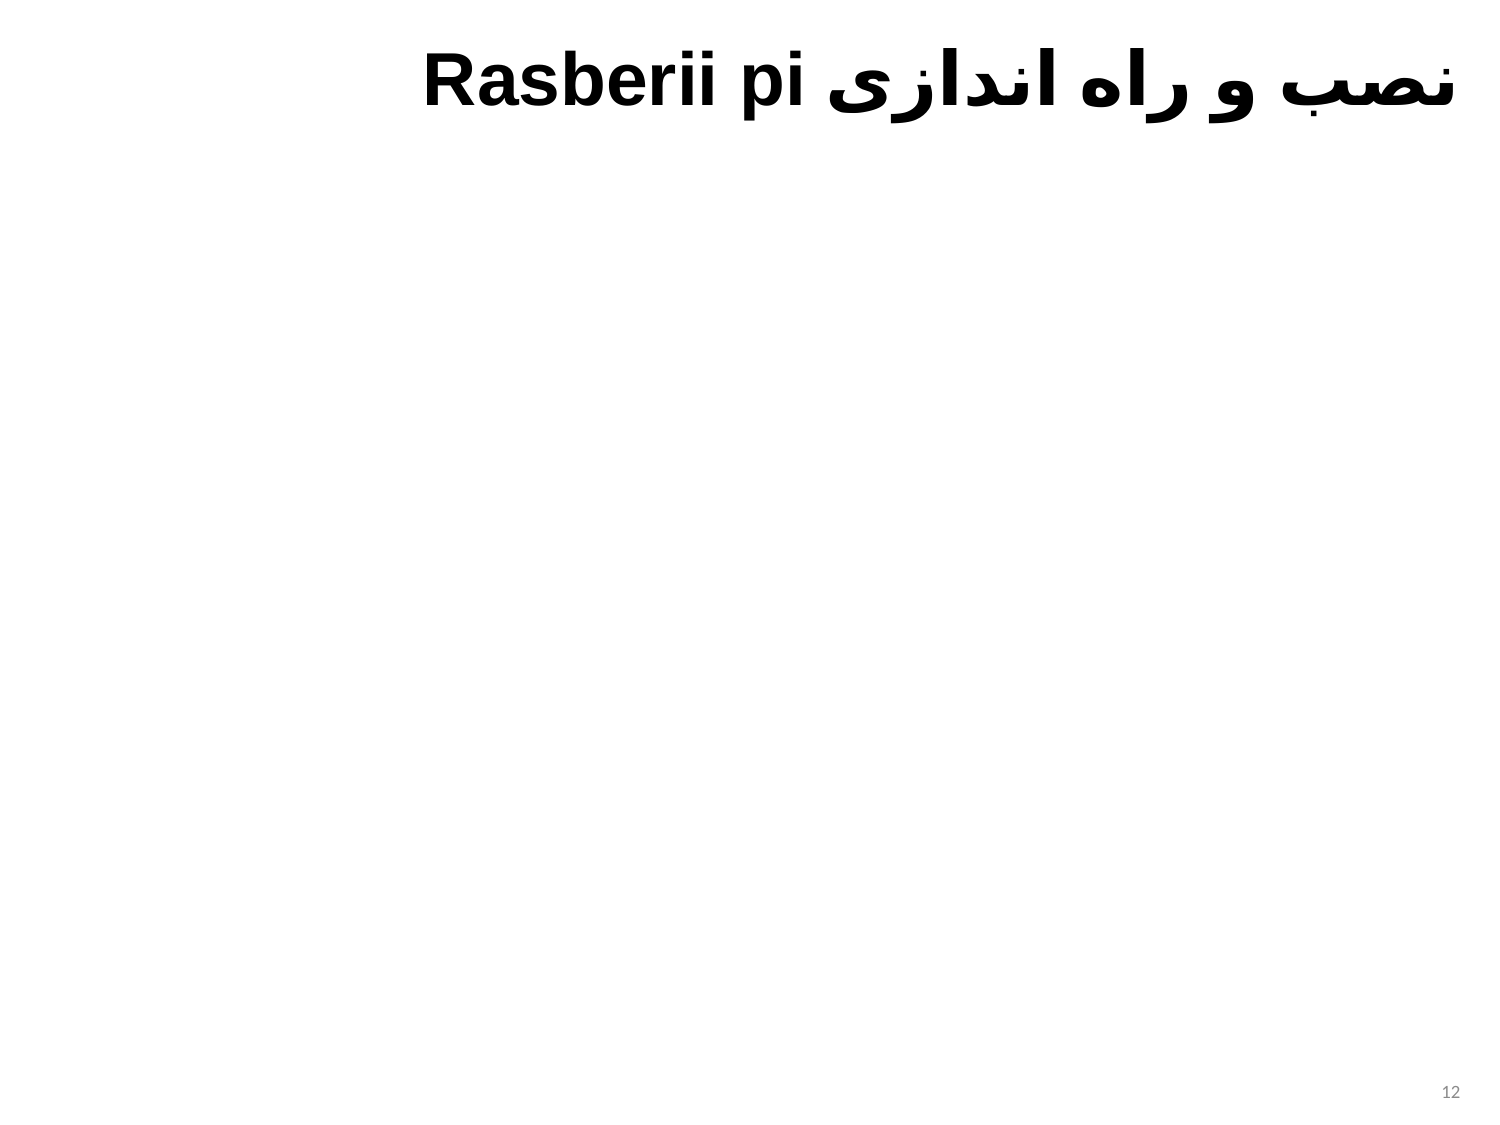

نصب و راه اندازی Rasberii pi
12